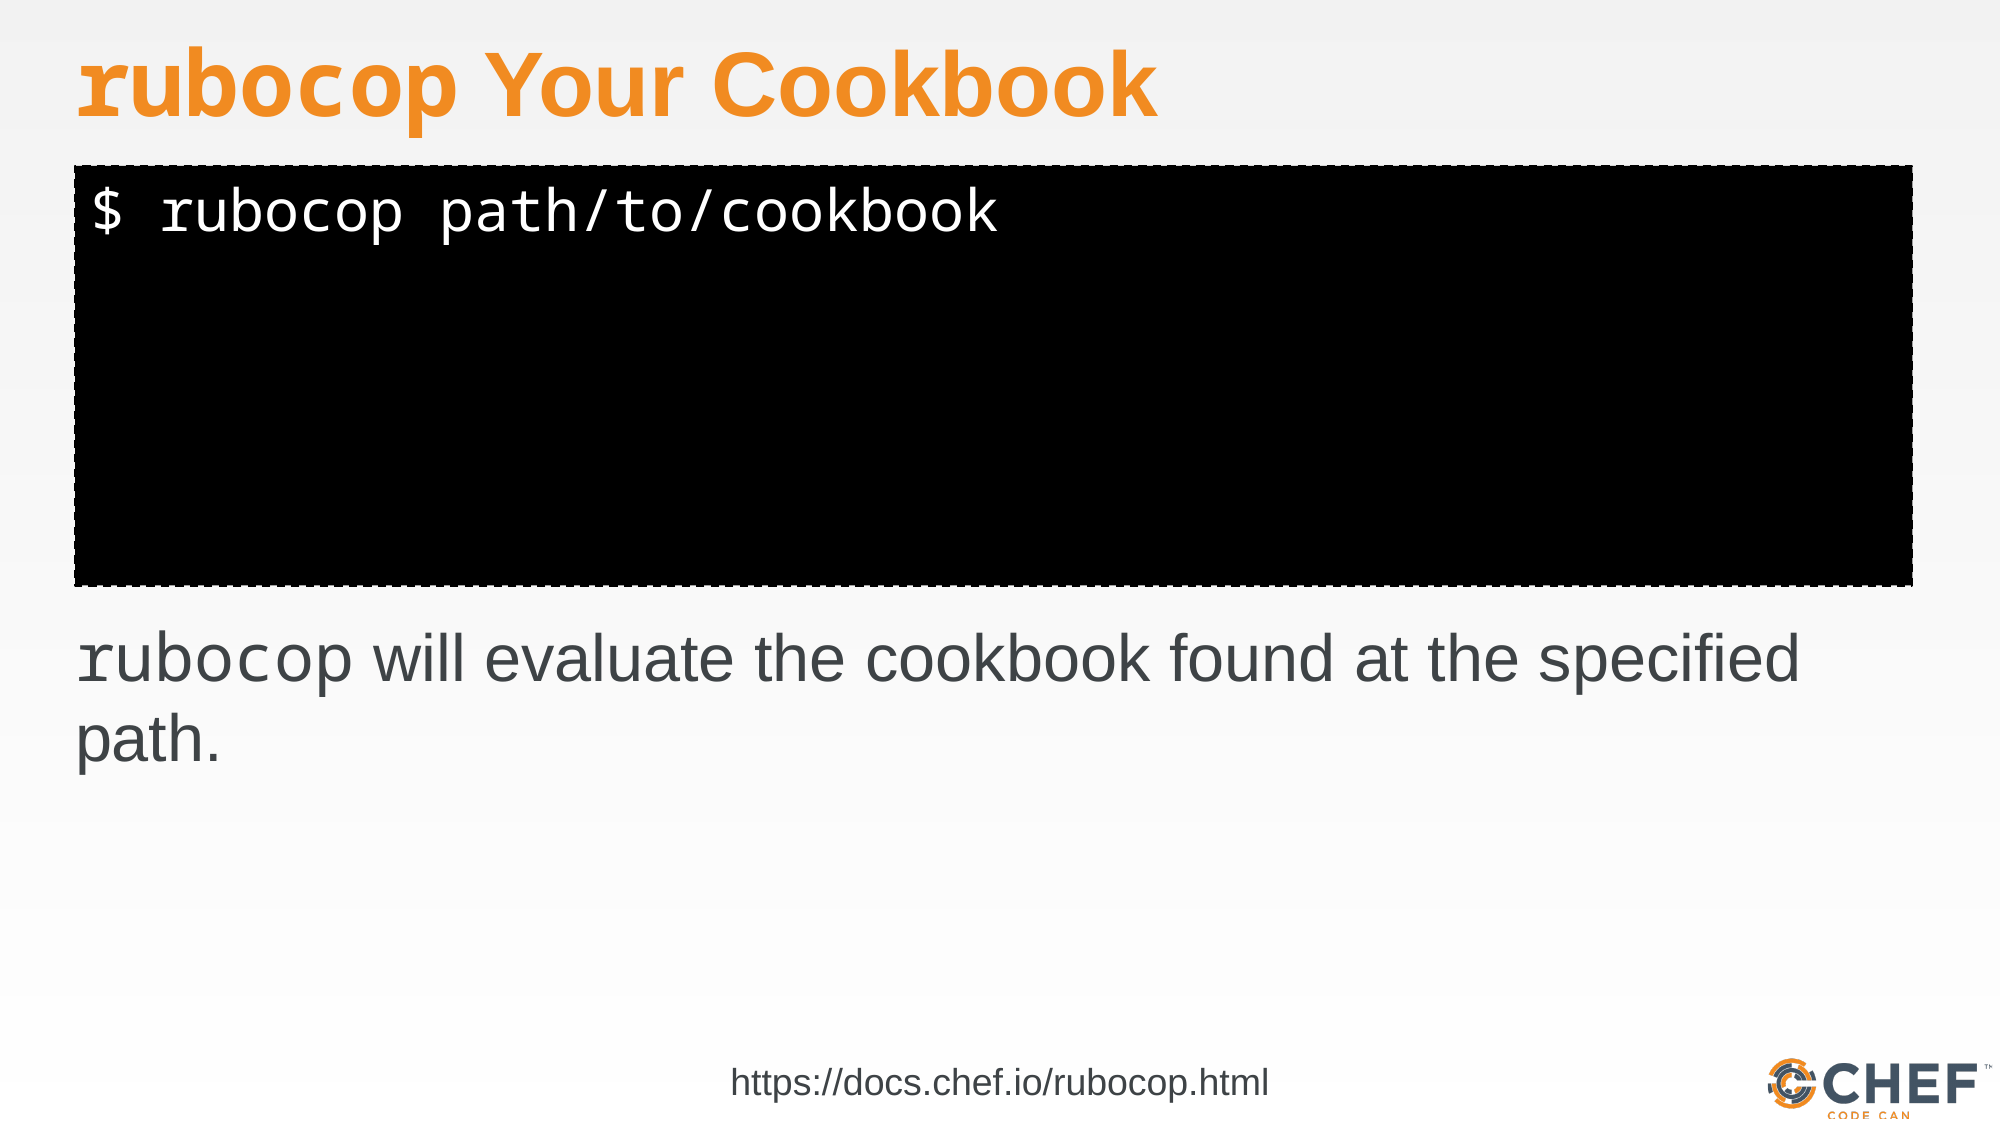

# rubocop Your Cookbook
$ rubocop path/to/cookbook
rubocop will evaluate the cookbook found at the specified path.

https://docs.chef.io/rubocop.html